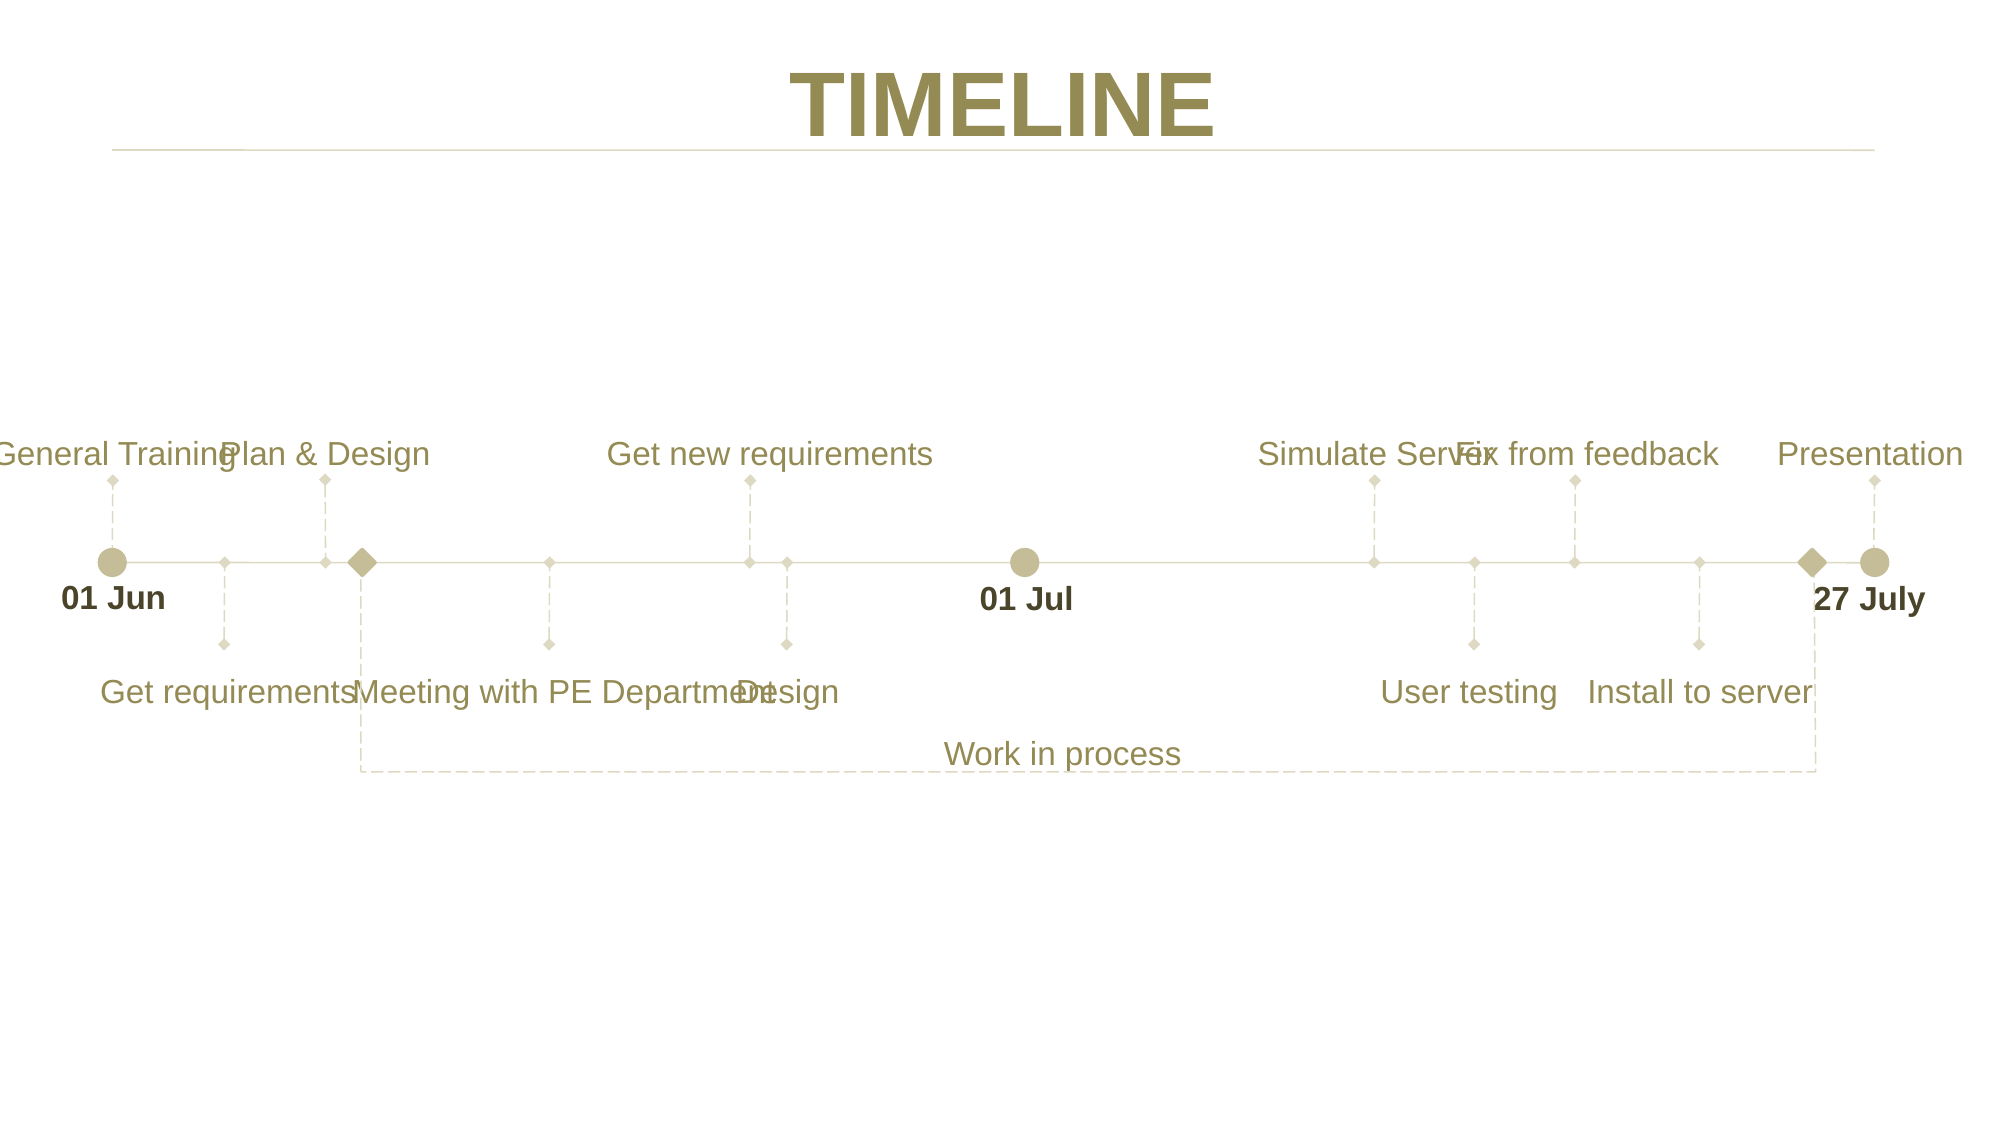

TIMELINE
General Training
Plan & Design
Get new requirements
Simulate Server
Fix from feedback
Presentation

01 Jun
01 Jul
27 July
Get requirements
Meeting with PE Department
Design
User testing
Install to server
Work in process